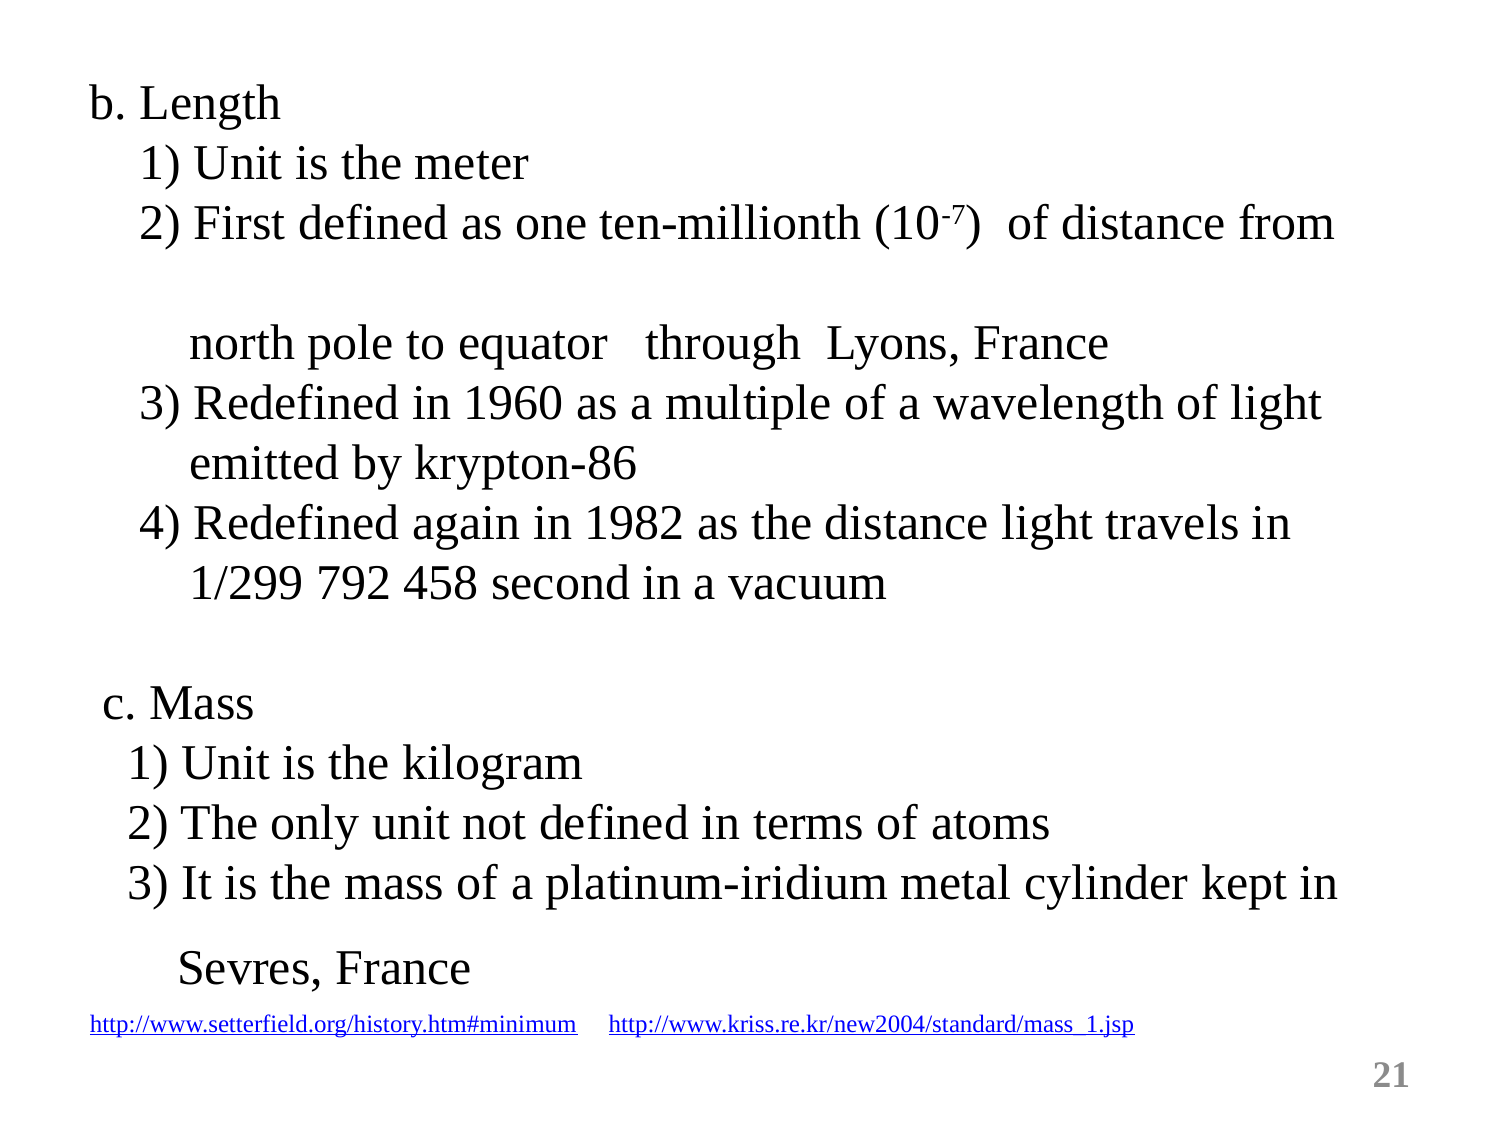

b. Length
    1) Unit is the meter
    2) First defined as one ten-millionth (10-7)  of distance from
        north pole to equator   through  Lyons, France
    3) Redefined in 1960 as a multiple of a wavelength of light
        emitted by krypton-86
    4) Redefined again in 1982 as the distance light travels in
        1/299 792 458 second in a vacuum
 c. Mass
   1) Unit is the kilogram
   2) The only unit not defined in terms of atoms
   3) It is the mass of a platinum-iridium metal cylinder kept in
       Sevres, France
http://www.setterfield.org/history.htm#minimum     http://www.kriss.re.kr/new2004/standard/mass_1.jsp
21